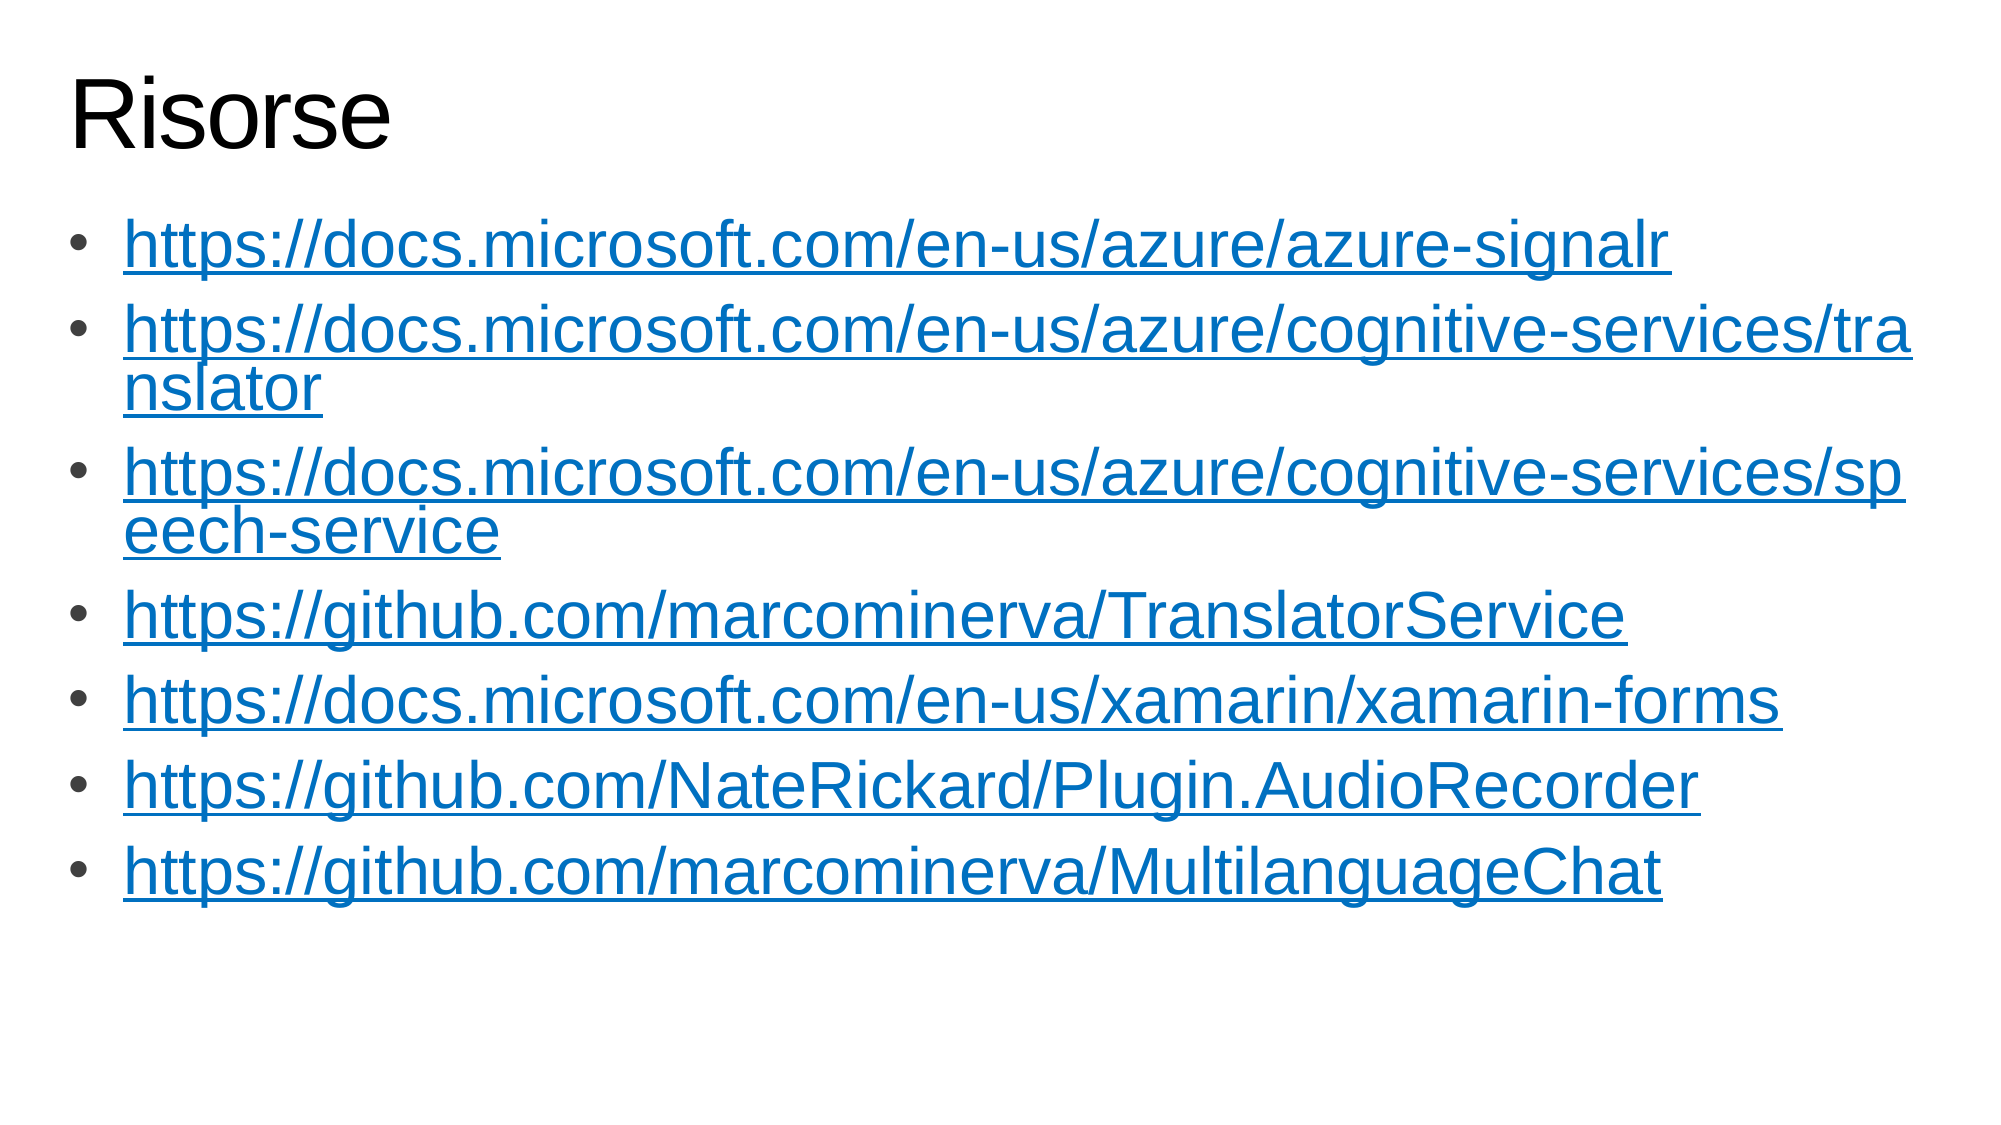

# Risorse
https://docs.microsoft.com/en-us/azure/azure-signalr
https://docs.microsoft.com/en-us/azure/cognitive-services/translator
https://docs.microsoft.com/en-us/azure/cognitive-services/speech-service
https://github.com/marcominerva/TranslatorService
https://docs.microsoft.com/en-us/xamarin/xamarin-forms
https://github.com/NateRickard/Plugin.AudioRecorder
https://github.com/marcominerva/MultilanguageChat